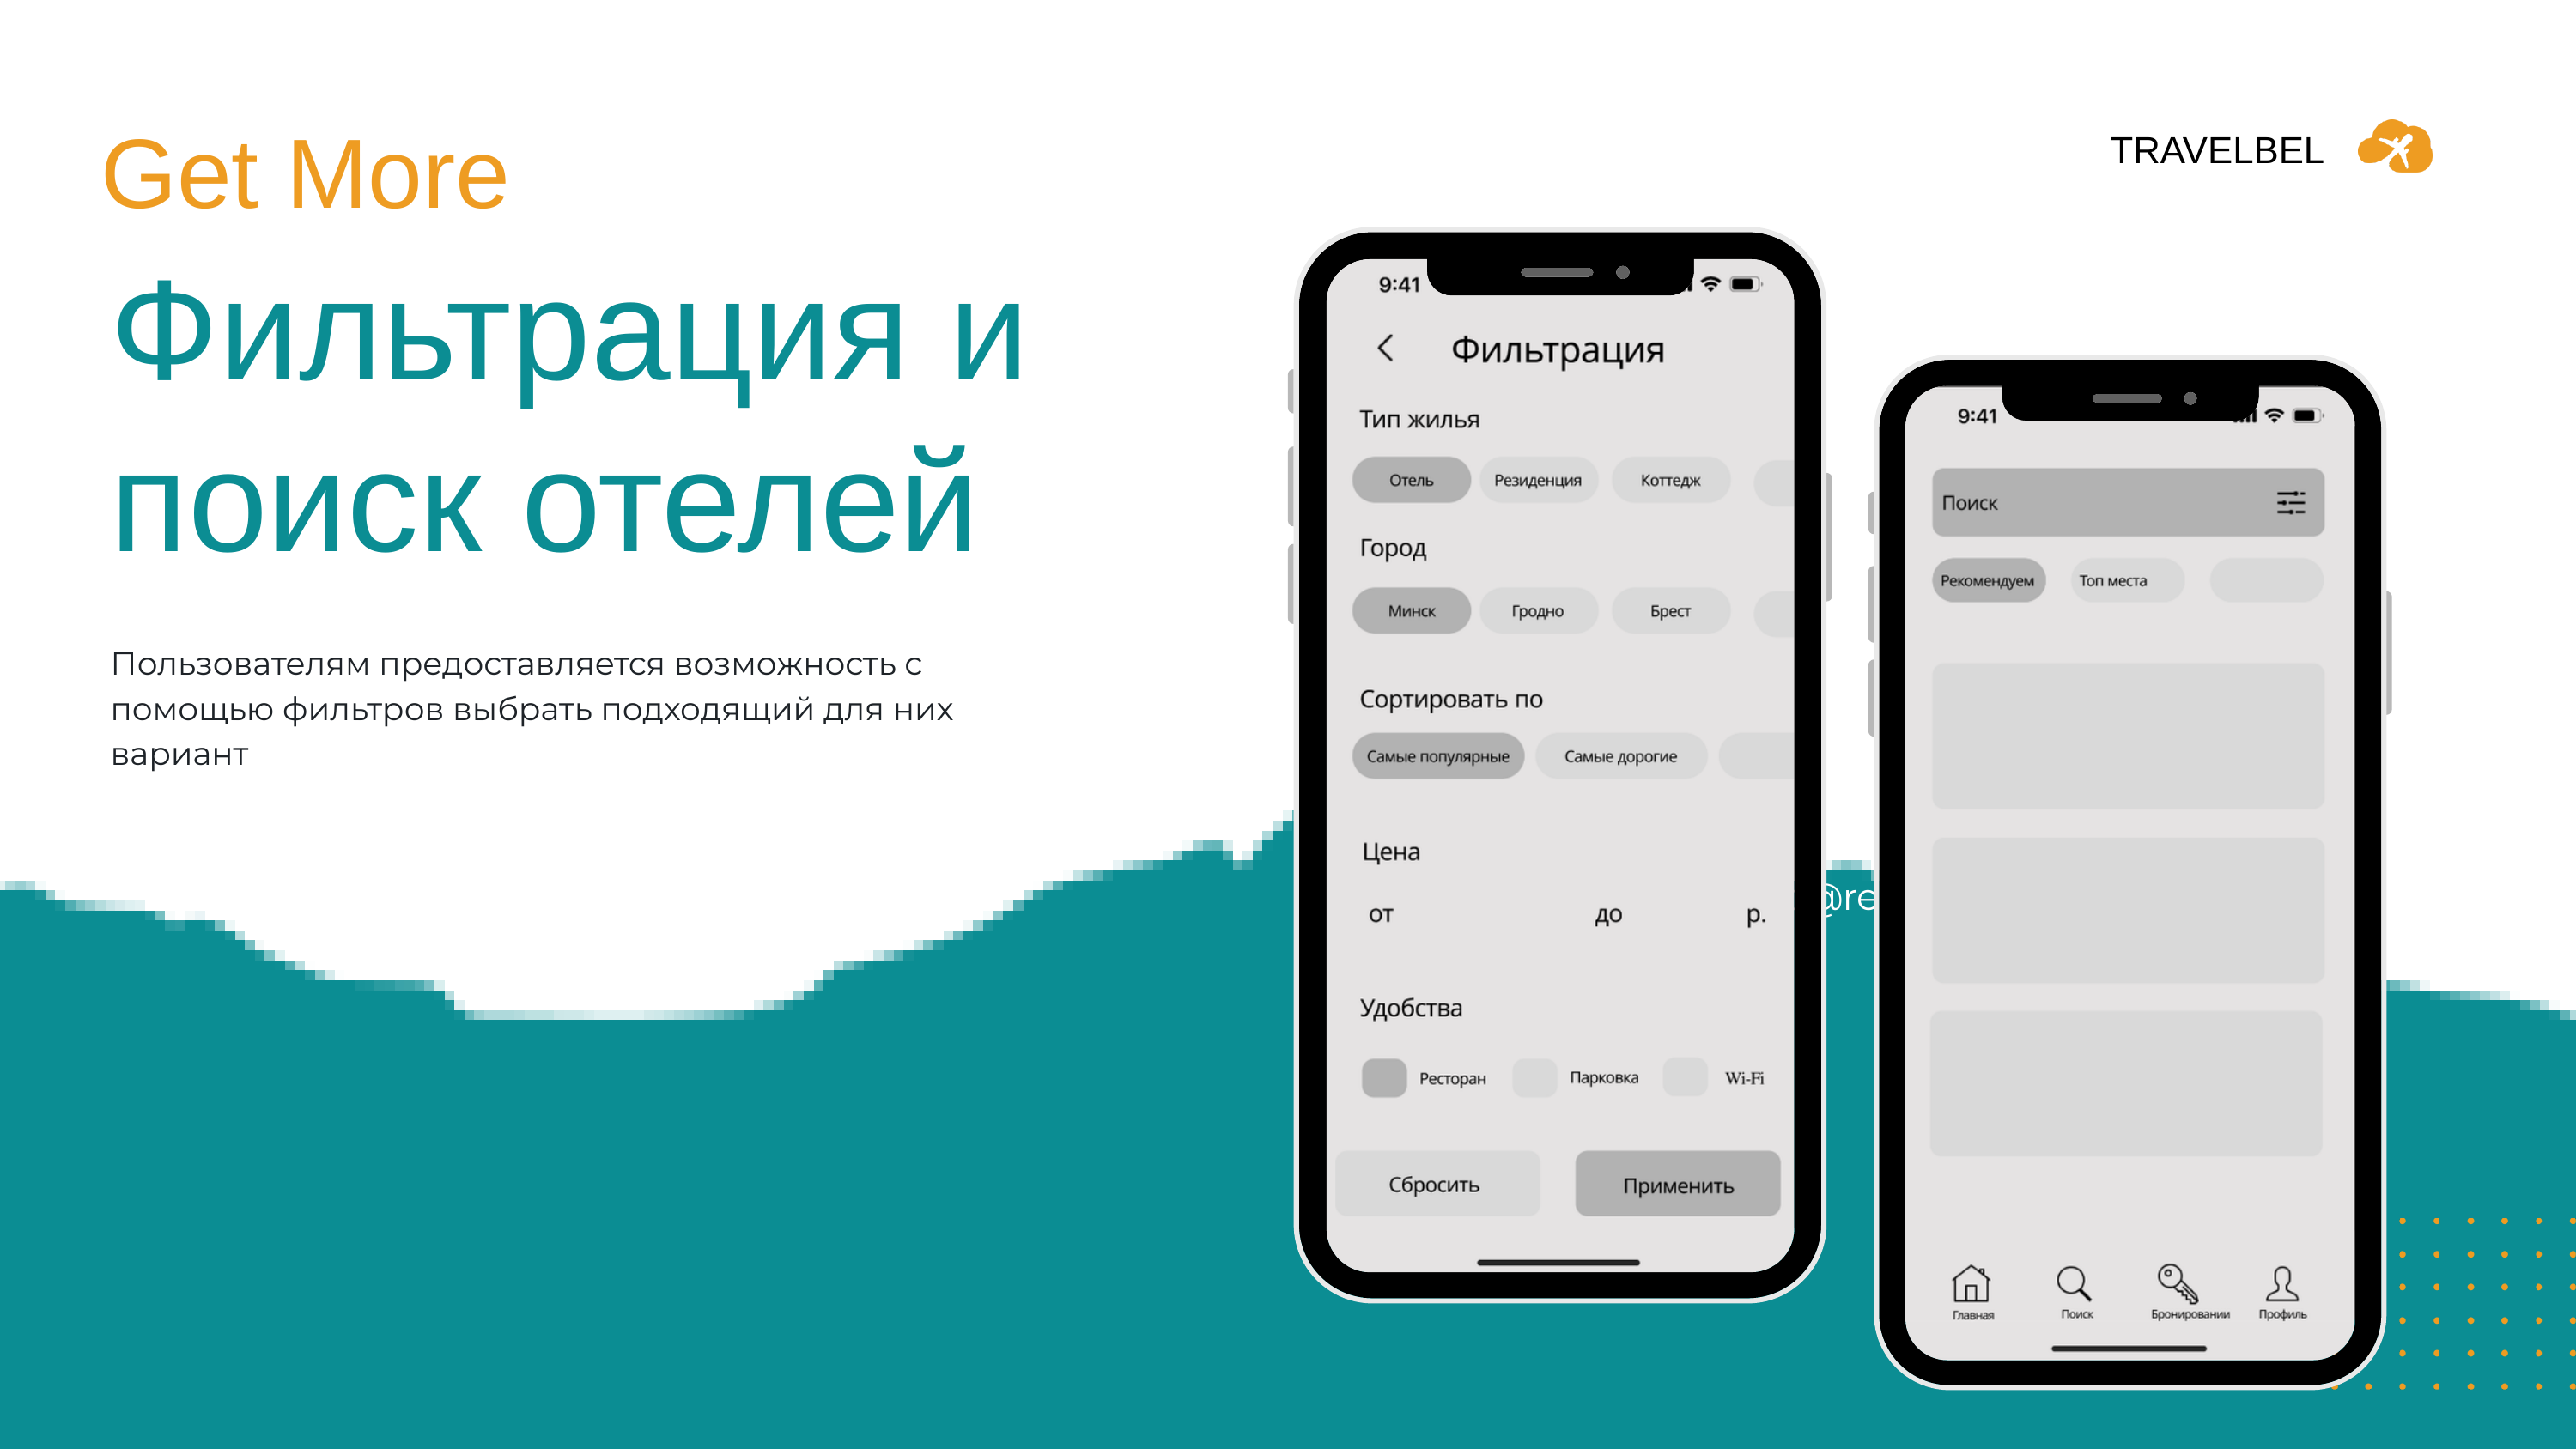

Get More
TRAVELBEL

Фильтрация и поиск отелей

Пользователям предоставляется возможность с помощью фильтров выбрать подходящий для них вариант

hello@reallygreatsite.com